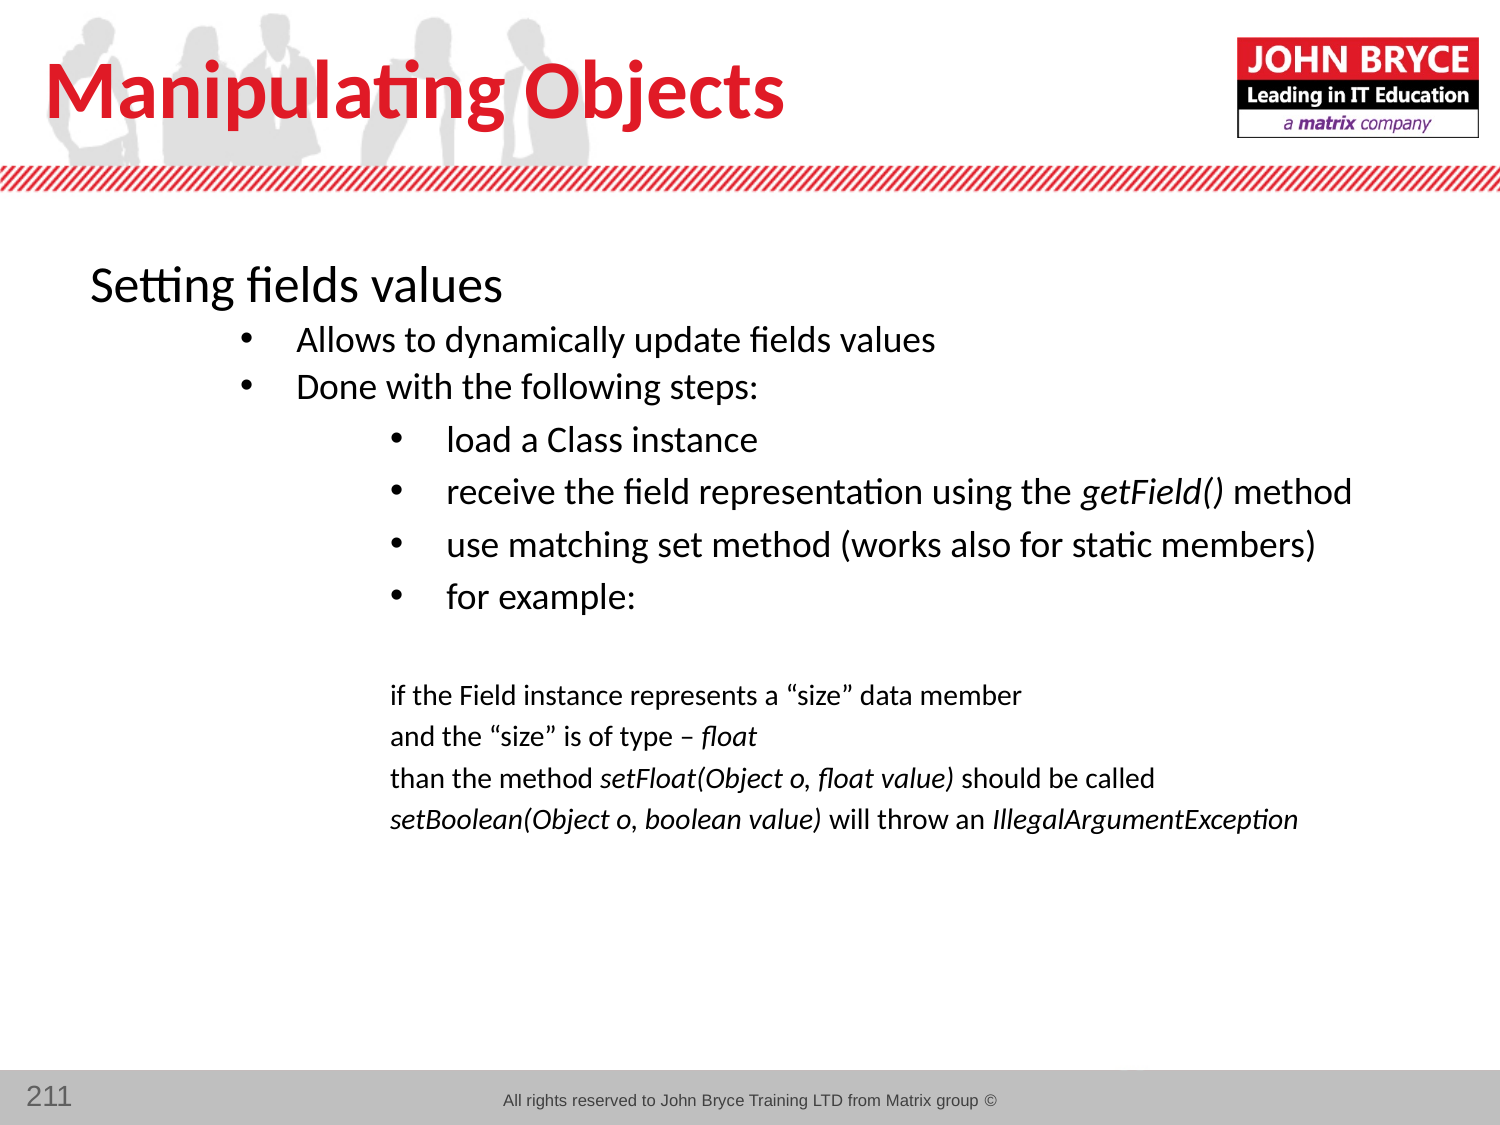

# Manipulating Objects
Setting fields values
Allows to dynamically update fields values
Done with the following steps:
load a Class instance
receive the field representation using the getField() method
use matching set method (works also for static members)
for example:

if the Field instance represents a “size” data member
and the “size” is of type – float
than the method setFloat(Object o, float value) should be called
setBoolean(Object o, boolean value) will throw an IllegalArgumentException